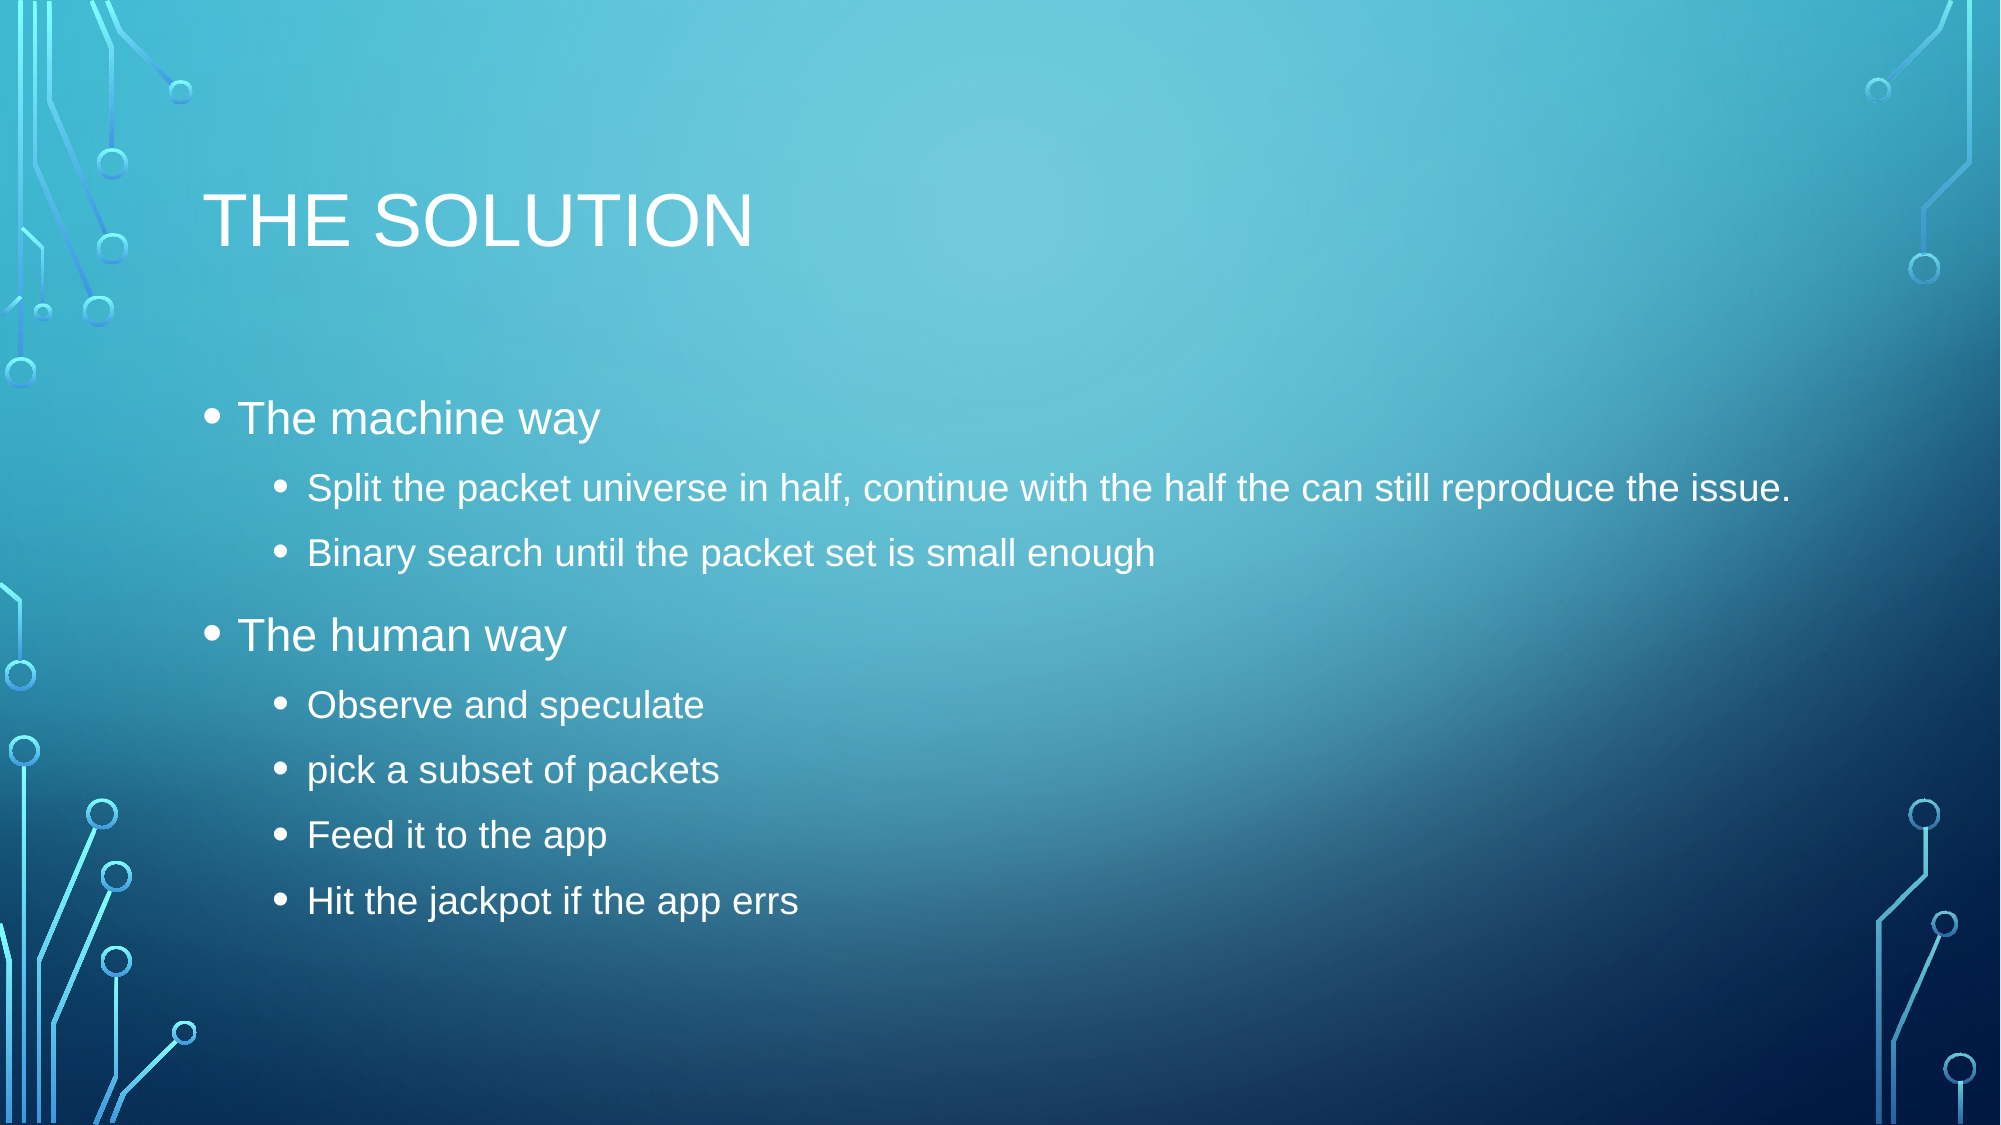

# The solution
The machine way
Split the packet universe in half, continue with the half the can still reproduce the issue.
Binary search until the packet set is small enough
The human way
Observe and speculate
pick a subset of packets
Feed it to the app
Hit the jackpot if the app errs